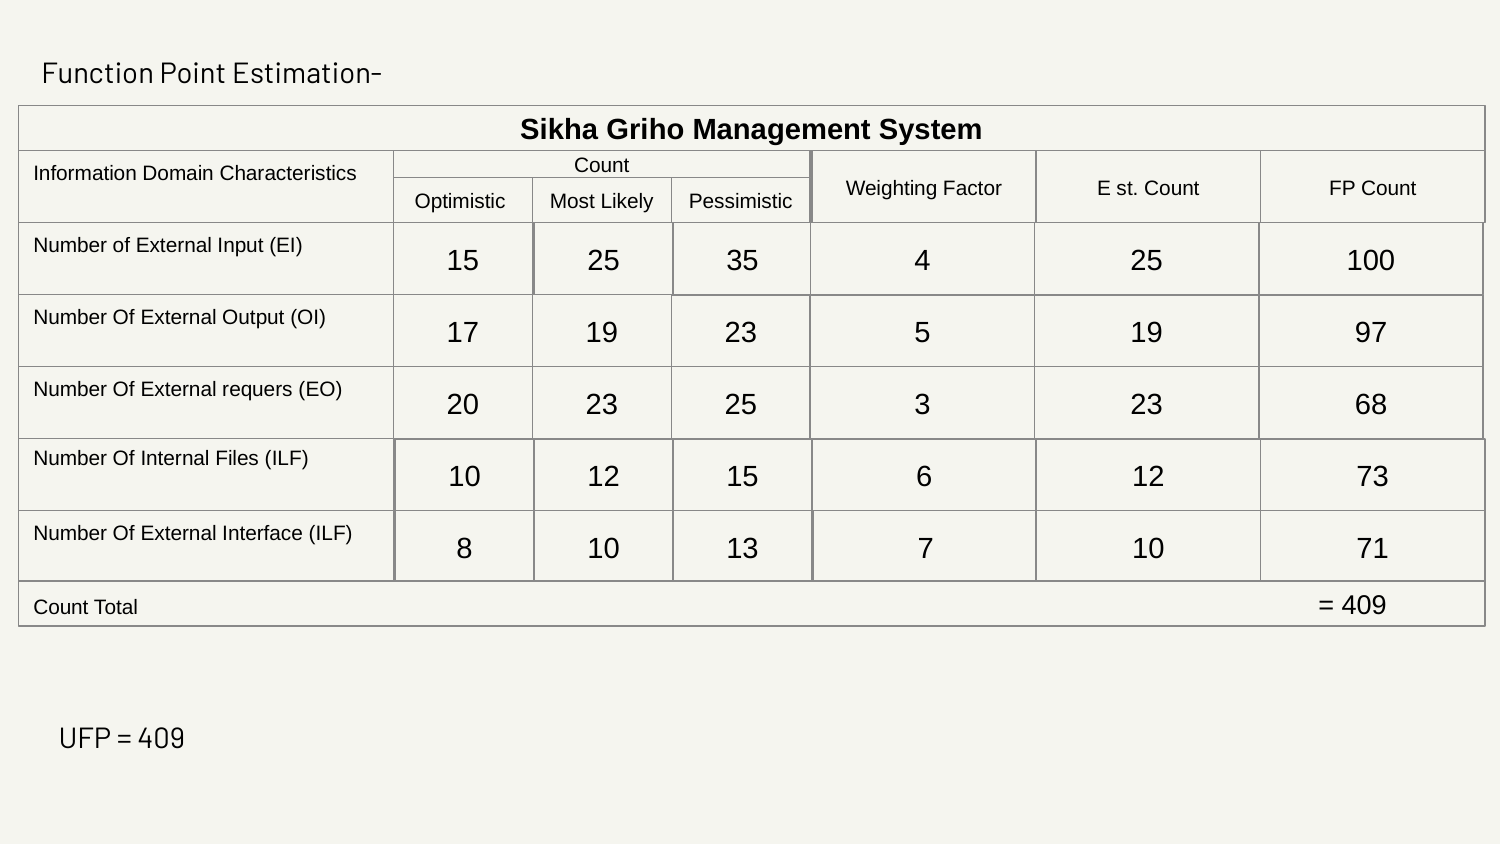

Function Point Estimation-
Sikha Griho Management System
Information Domain Characteristics

Count
E st. Count
FP Count
Weighting Factor
Optimistic
Most Likely
Pessimistic
25
Number of External Input (EI)

15
35
25
100
4
Number Of External Output (OI)

17
19
19
97
23
5
Number Of External requers (EO)

20
23
23
68
25
3
Number Of Internal Files (ILF)

10
12
12
73
15
6
Number Of External Interface (ILF)

8
10
7
10
71
13
Count Total                                                                                                                                                                                                             = 409
UFP = 409